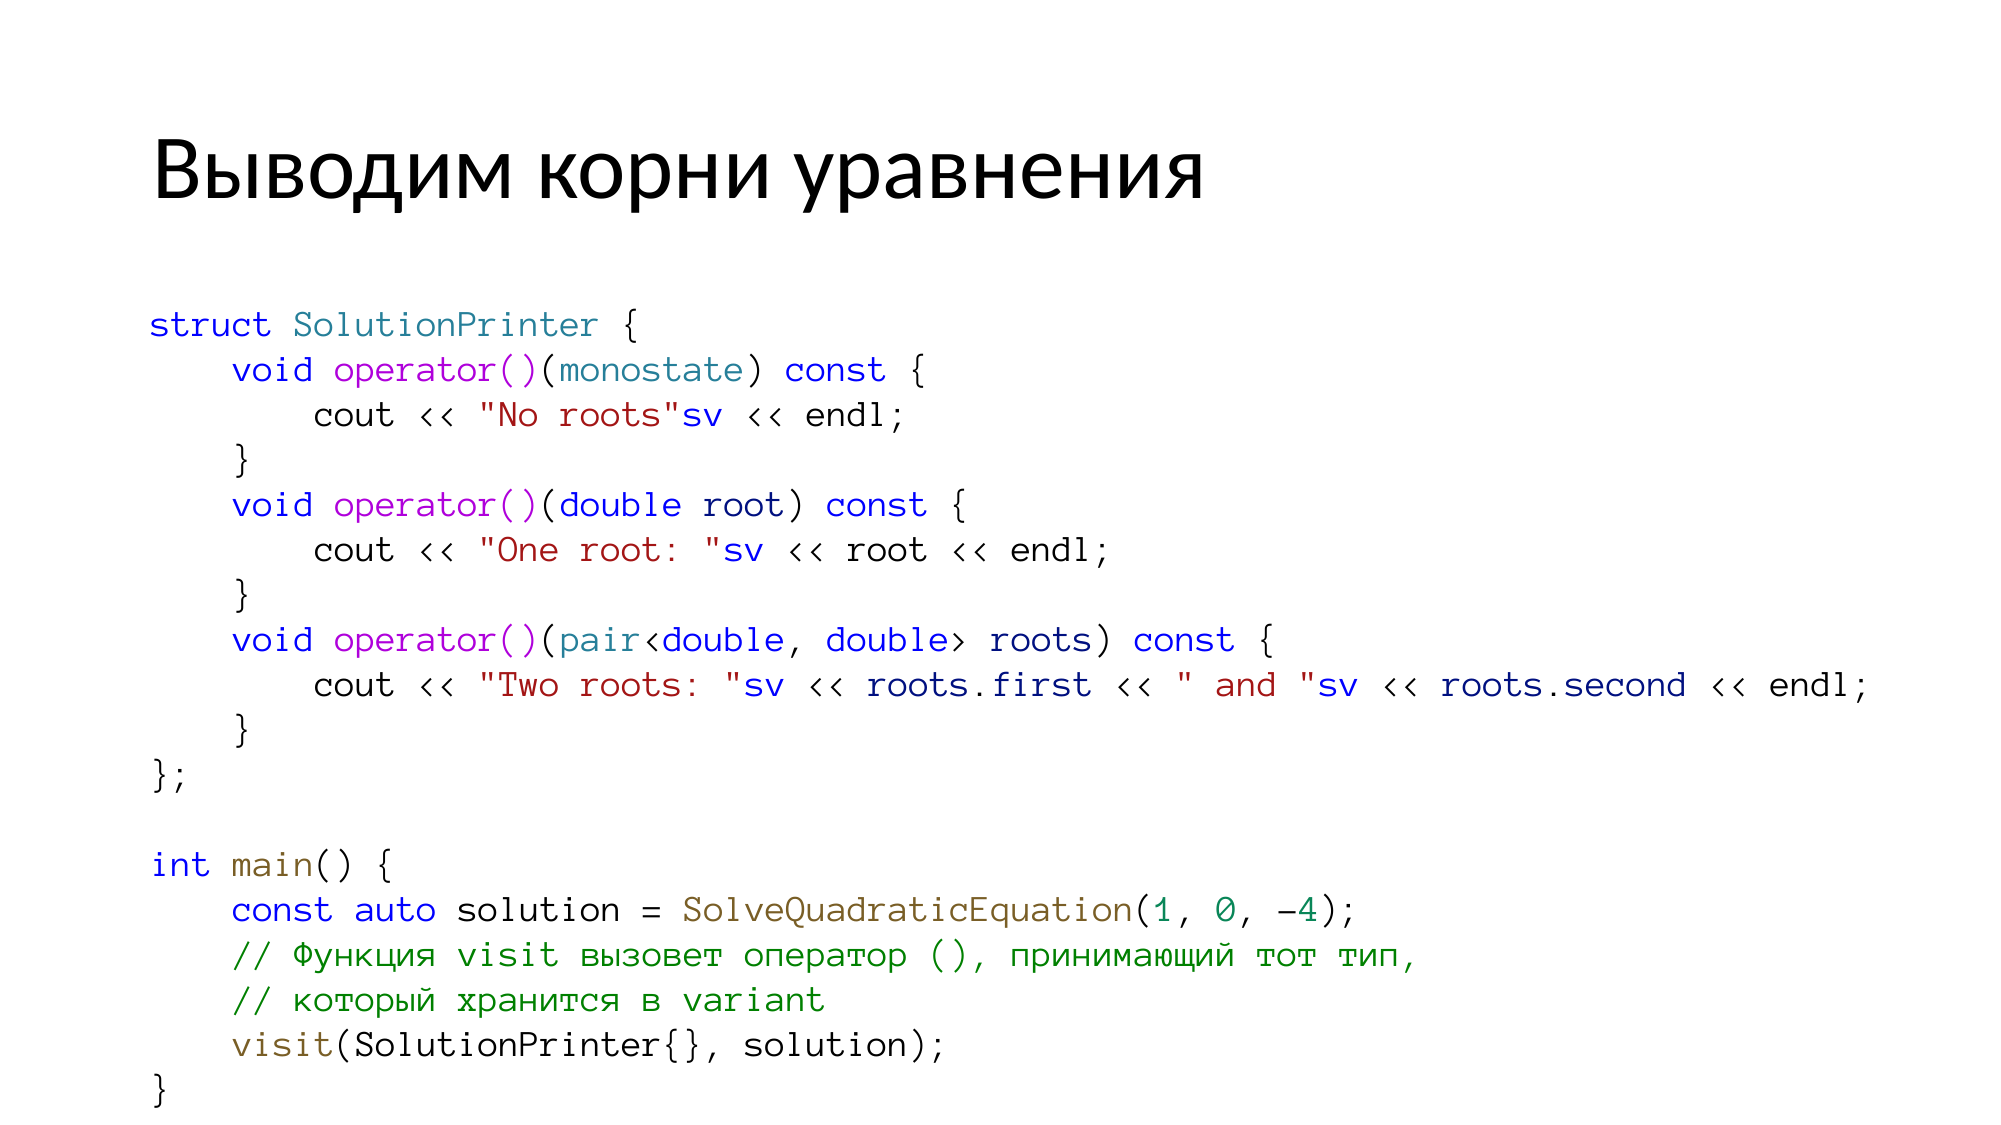

# Выводим корни уравнения
struct SolutionPrinter {
    void operator()(monostate) const {
        cout << "No roots"sv << endl;
    }
    void operator()(double root) const {
        cout << "One root: "sv << root << endl;
    }
    void operator()(pair<double, double> roots) const {
        cout << "Two roots: "sv << roots.first << " and "sv << roots.second << endl;
    }
};
int main() {
    const auto solution = SolveQuadraticEquation(1, 0, -4);
    // Функция visit вызовет оператор (), принимающий тот тип,
    // который хранится в variant
    visit(SolutionPrinter{}, solution);
}